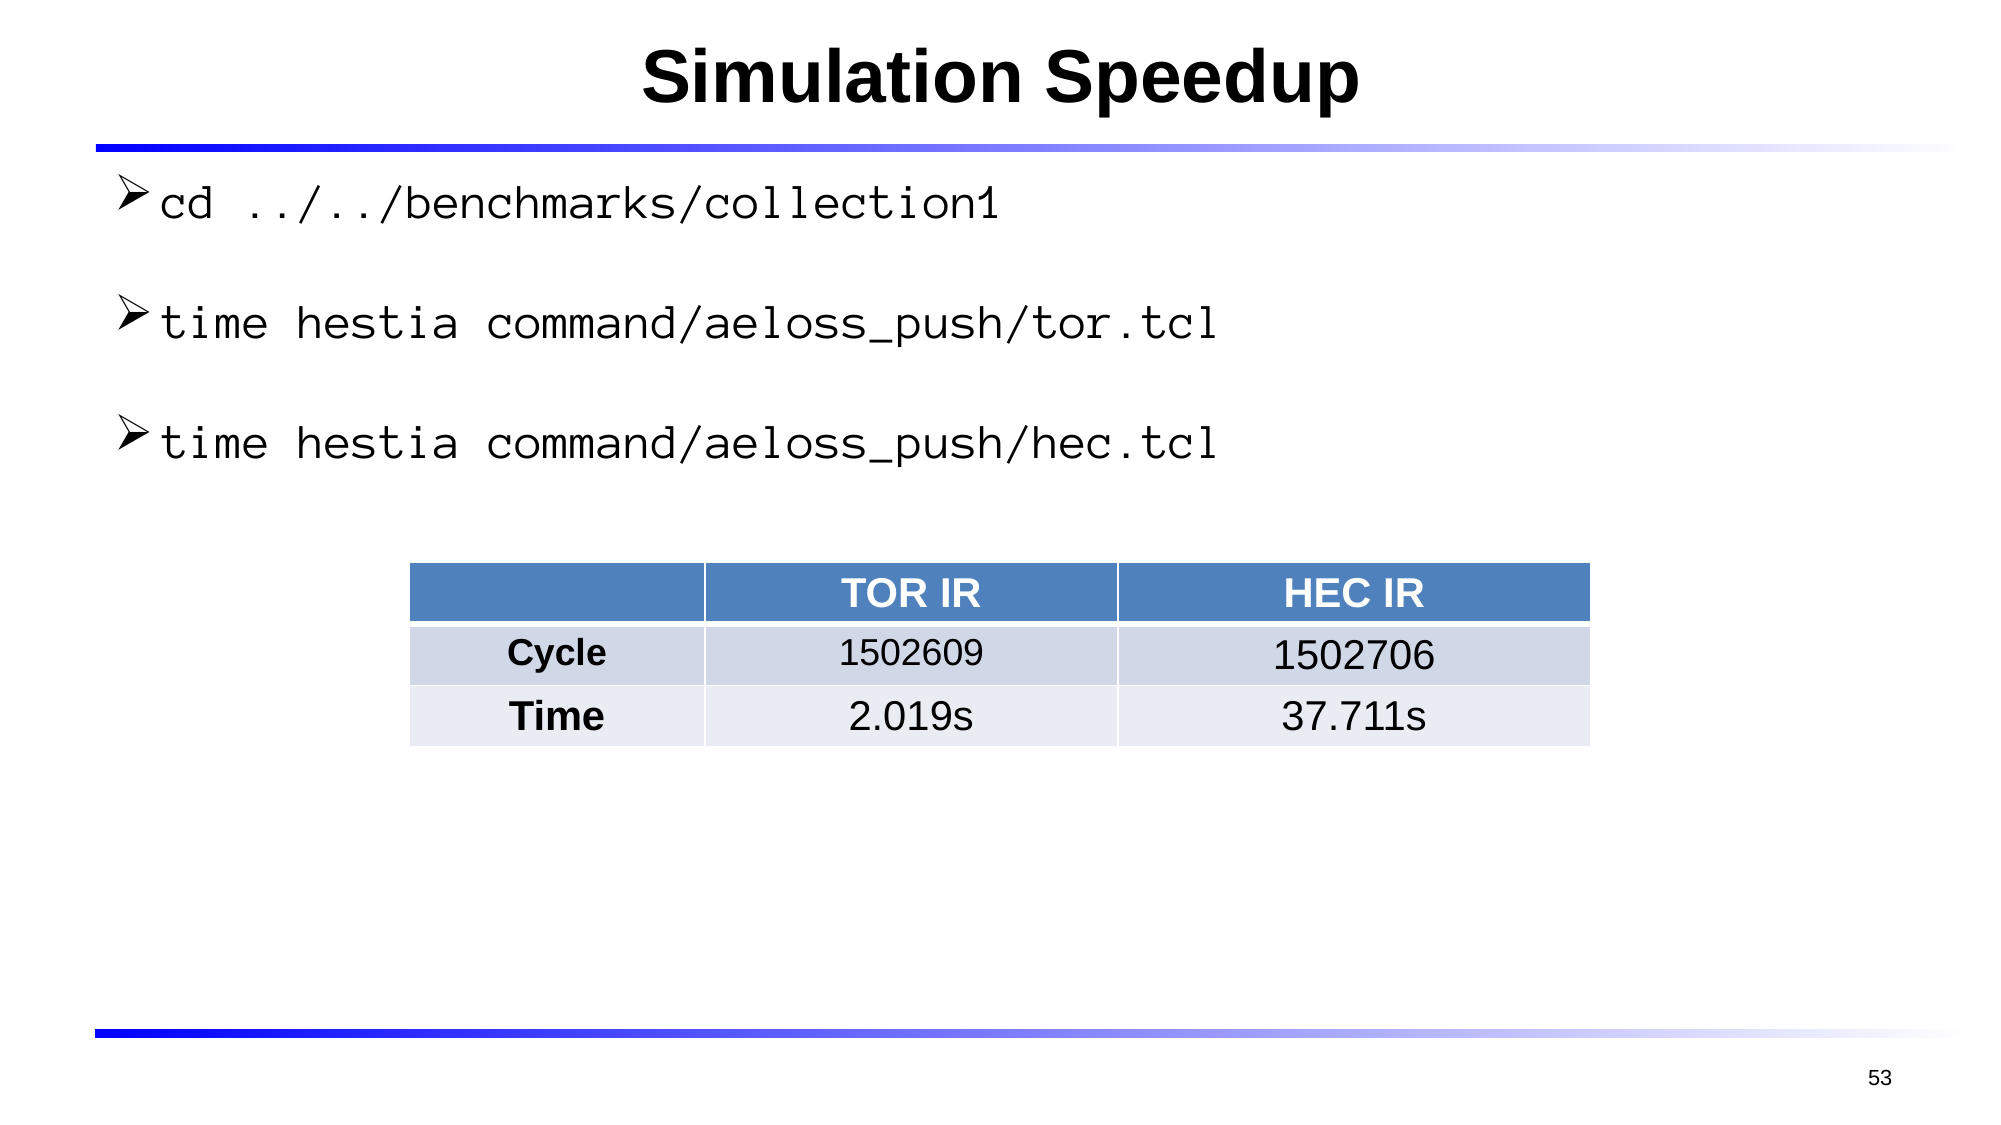

# Simulation Speedup
cd ../../benchmarks/collection1

time hestia command/aeloss_push/tor.tcl

time hestia command/aeloss_push/hec.tcl
|  | TOR IR | HEC IR |
| --- | --- | --- |
| Cycle | 1502609 | 1502706 |
| Time | 2.019s | 37.711s |

53